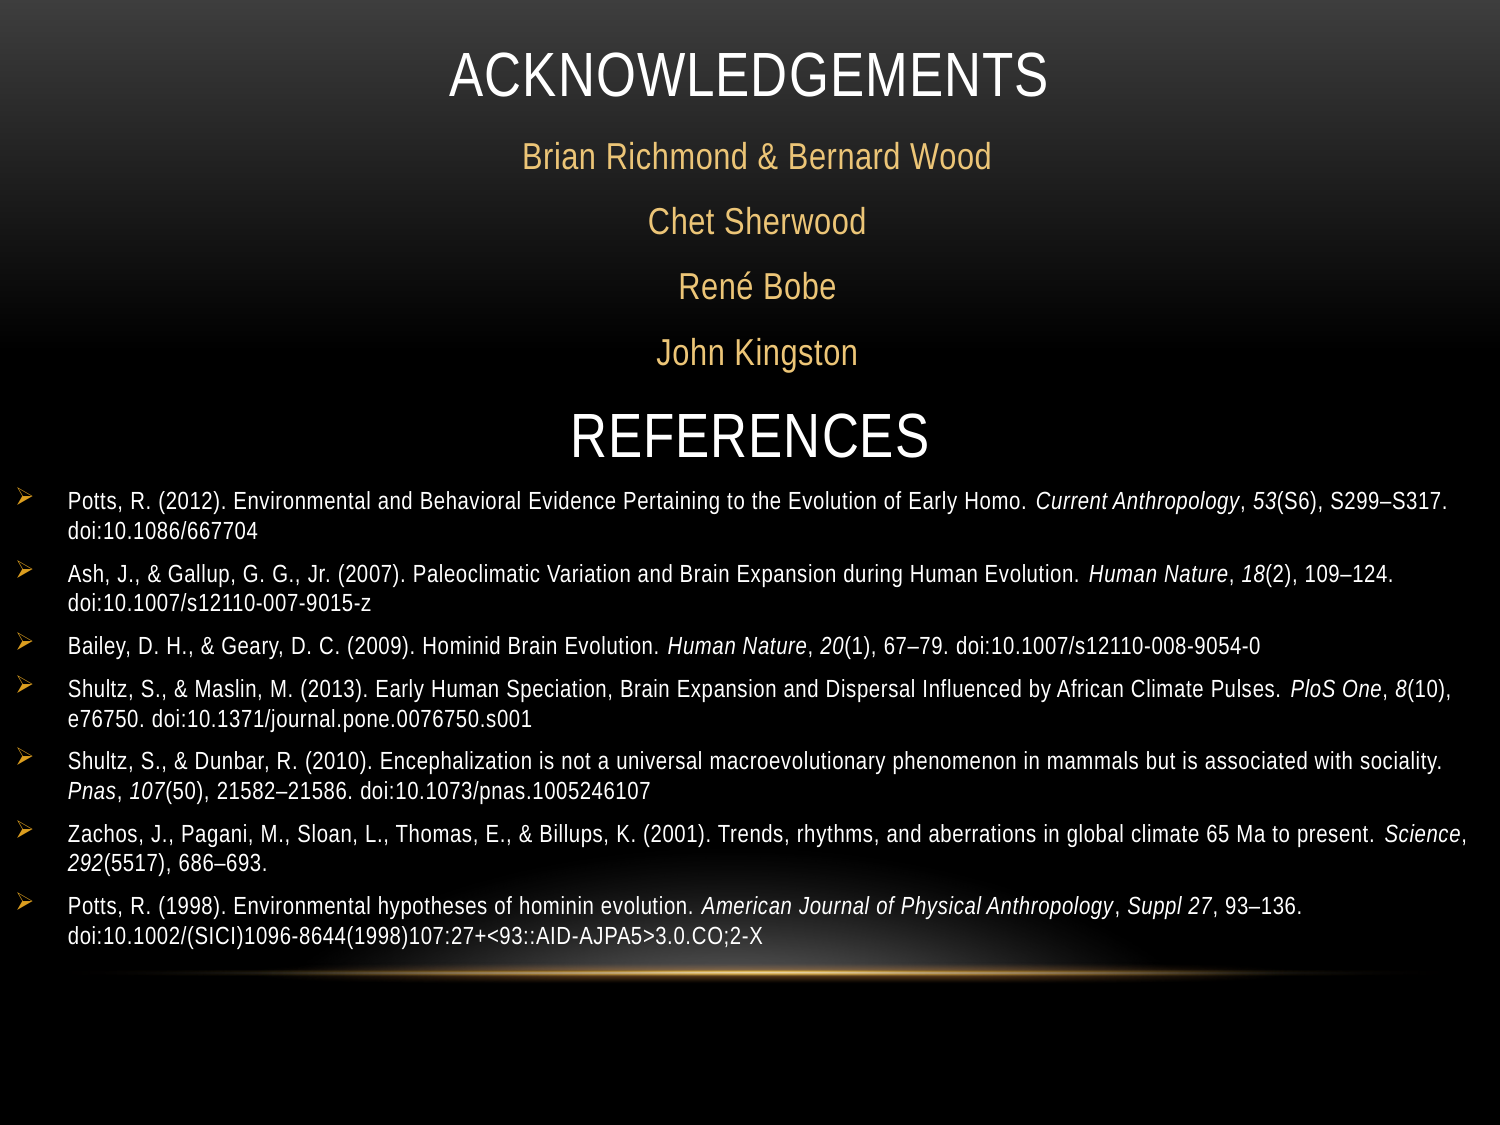

Acknowledgements
Brian Richmond & Bernard Wood
Chet Sherwood
René Bobe
John Kingston

References
Potts, R. (2012). Environmental and Behavioral Evidence Pertaining to the Evolution of Early Homo. Current Anthropology, 53(S6), S299–S317. doi:10.1086/667704
Ash, J., & Gallup, G. G., Jr. (2007). Paleoclimatic Variation and Brain Expansion during Human Evolution. Human Nature, 18(2), 109–124. doi:10.1007/s12110-007-9015-z
Bailey, D. H., & Geary, D. C. (2009). Hominid Brain Evolution. Human Nature, 20(1), 67–79. doi:10.1007/s12110-008-9054-0
Shultz, S., & Maslin, M. (2013). Early Human Speciation, Brain Expansion and Dispersal Influenced by African Climate Pulses. PloS One, 8(10), e76750. doi:10.1371/journal.pone.0076750.s001
Shultz, S., & Dunbar, R. (2010). Encephalization is not a universal macroevolutionary phenomenon in mammals but is associated with sociality. Pnas, 107(50), 21582–21586. doi:10.1073/pnas.1005246107
Zachos, J., Pagani, M., Sloan, L., Thomas, E., & Billups, K. (2001). Trends, rhythms, and aberrations in global climate 65 Ma to present. Science, 292(5517), 686–693.
Potts, R. (1998). Environmental hypotheses of hominin evolution. American Journal of Physical Anthropology, Suppl 27, 93–136. doi:10.1002/(SICI)1096-8644(1998)107:27+<93::AID-AJPA5>3.0.CO;2-X